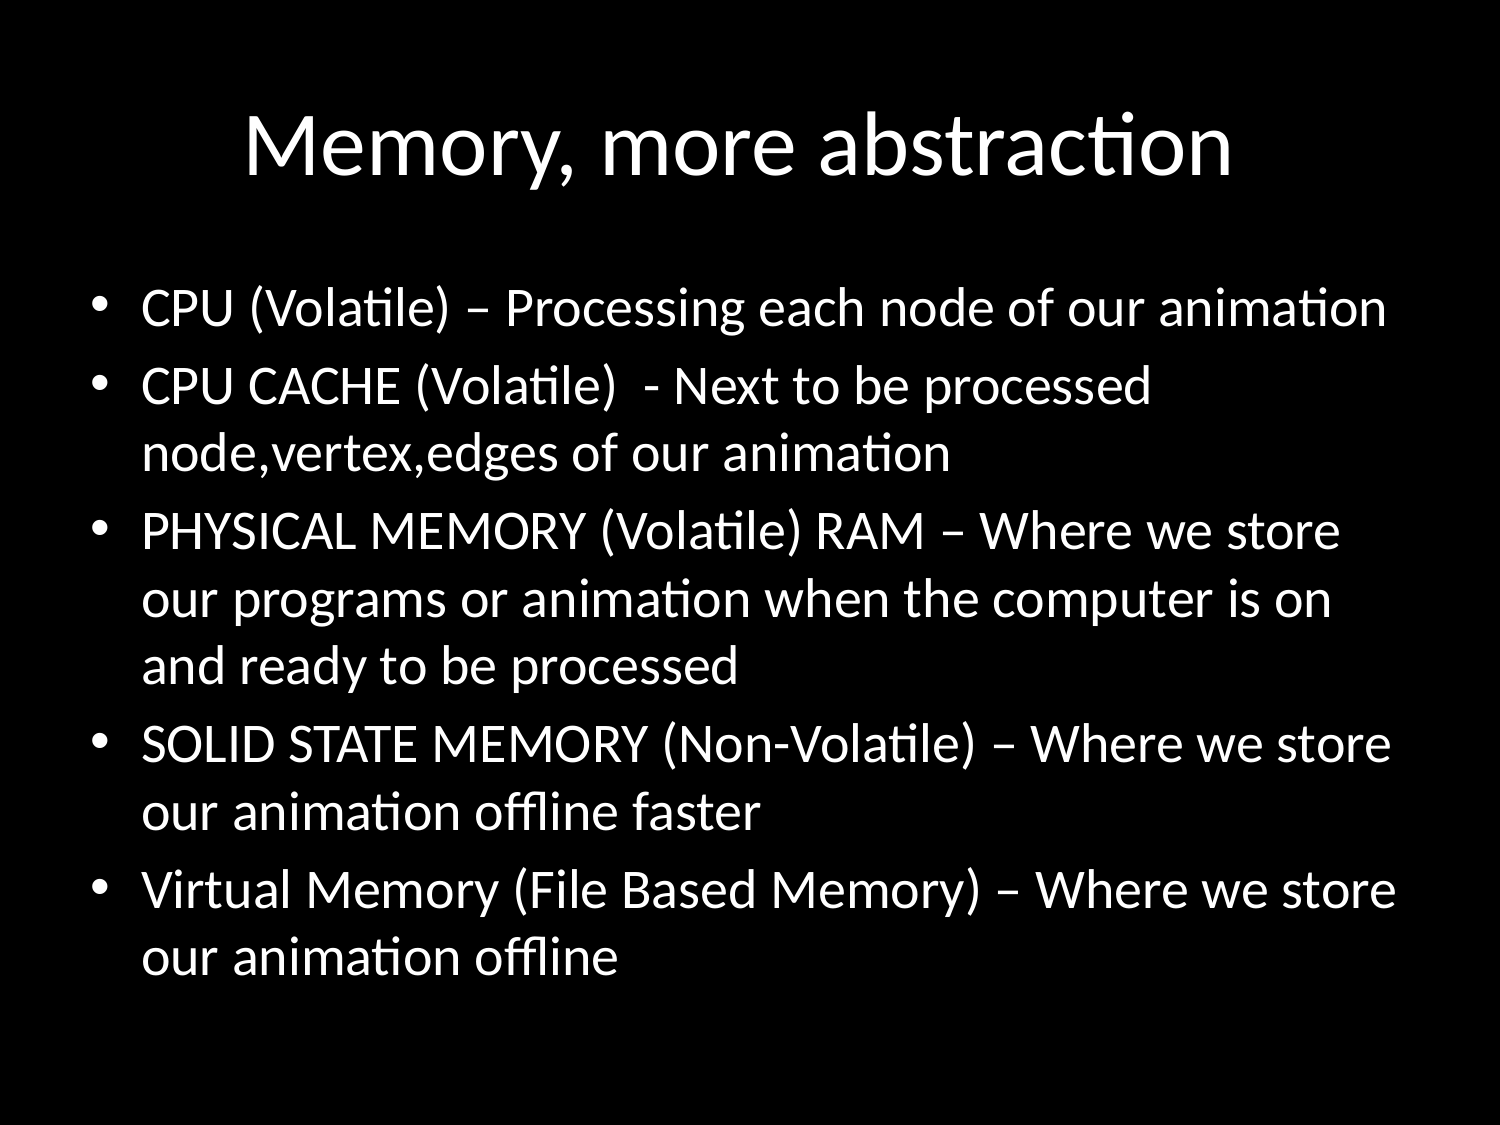

# Memory, more abstraction
CPU (Volatile) – Processing each node of our animation
CPU CACHE (Volatile)  - Next to be processed node,vertex,edges of our animation
PHYSICAL MEMORY (Volatile) RAM – Where we store our programs or animation when the computer is on and ready to be processed
SOLID STATE MEMORY (Non-Volatile) – Where we store our animation offline faster
Virtual Memory (File Based Memory) – Where we store our animation offline